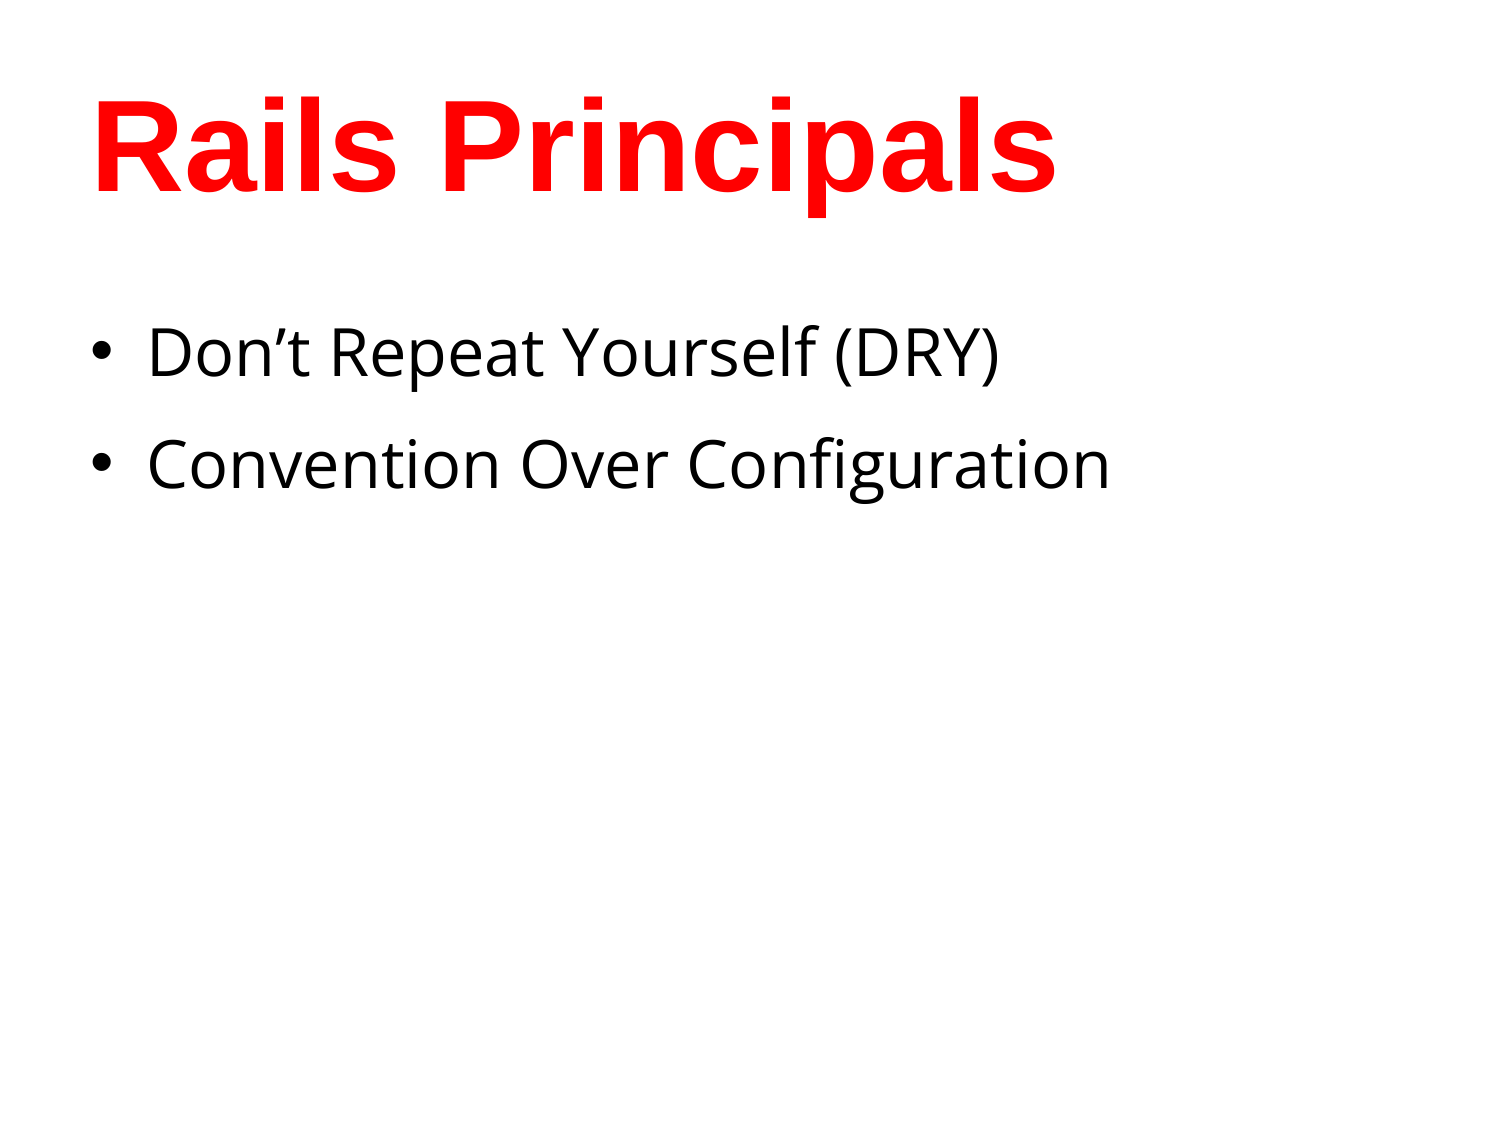

# Rails Principals
Don’t Repeat Yourself (DRY)
Convention Over Configuration